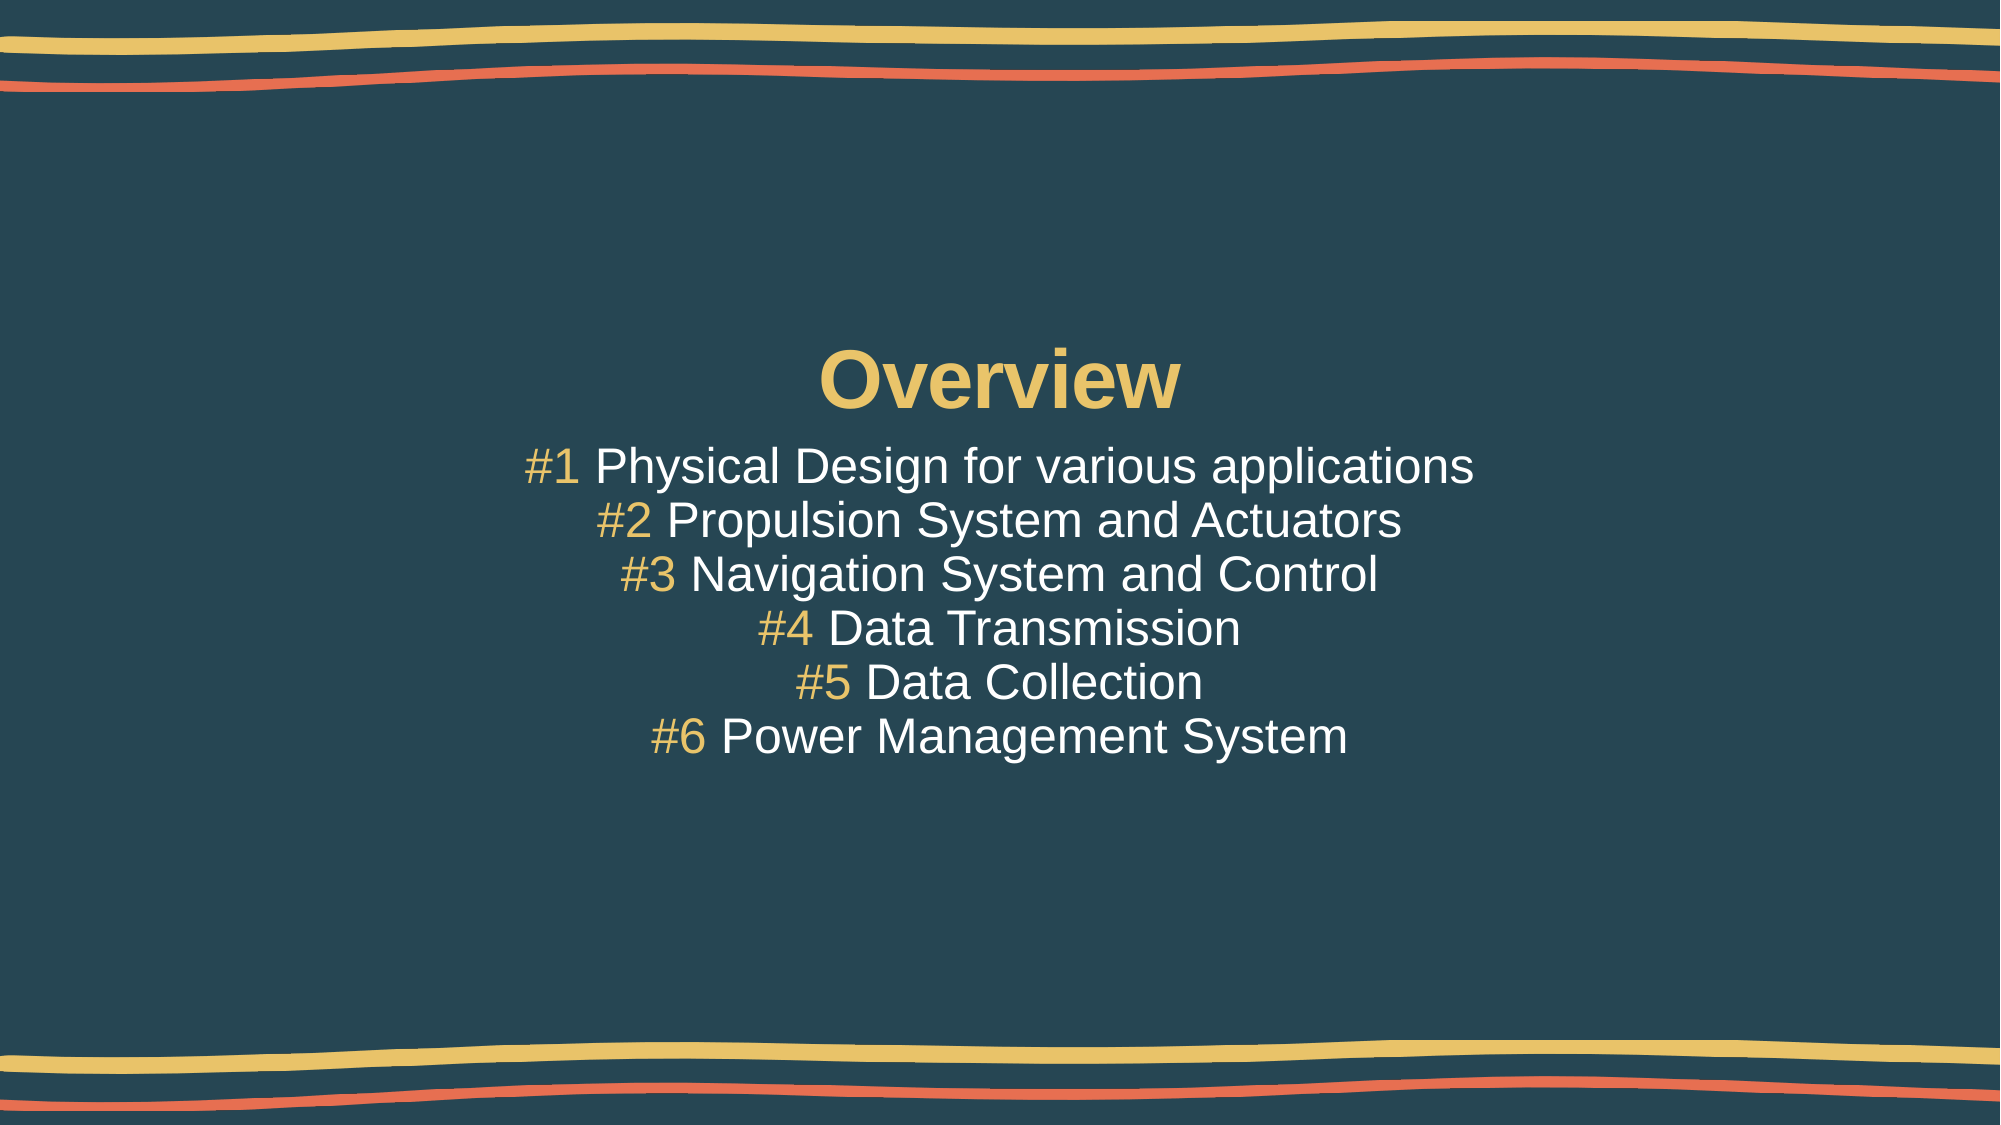

# Overview
#1 Physical Design for various applications
#2 Propulsion System and Actuators
#3 Navigation System and Control
#4 Data Transmission
#5 Data Collection
#6 Power Management System